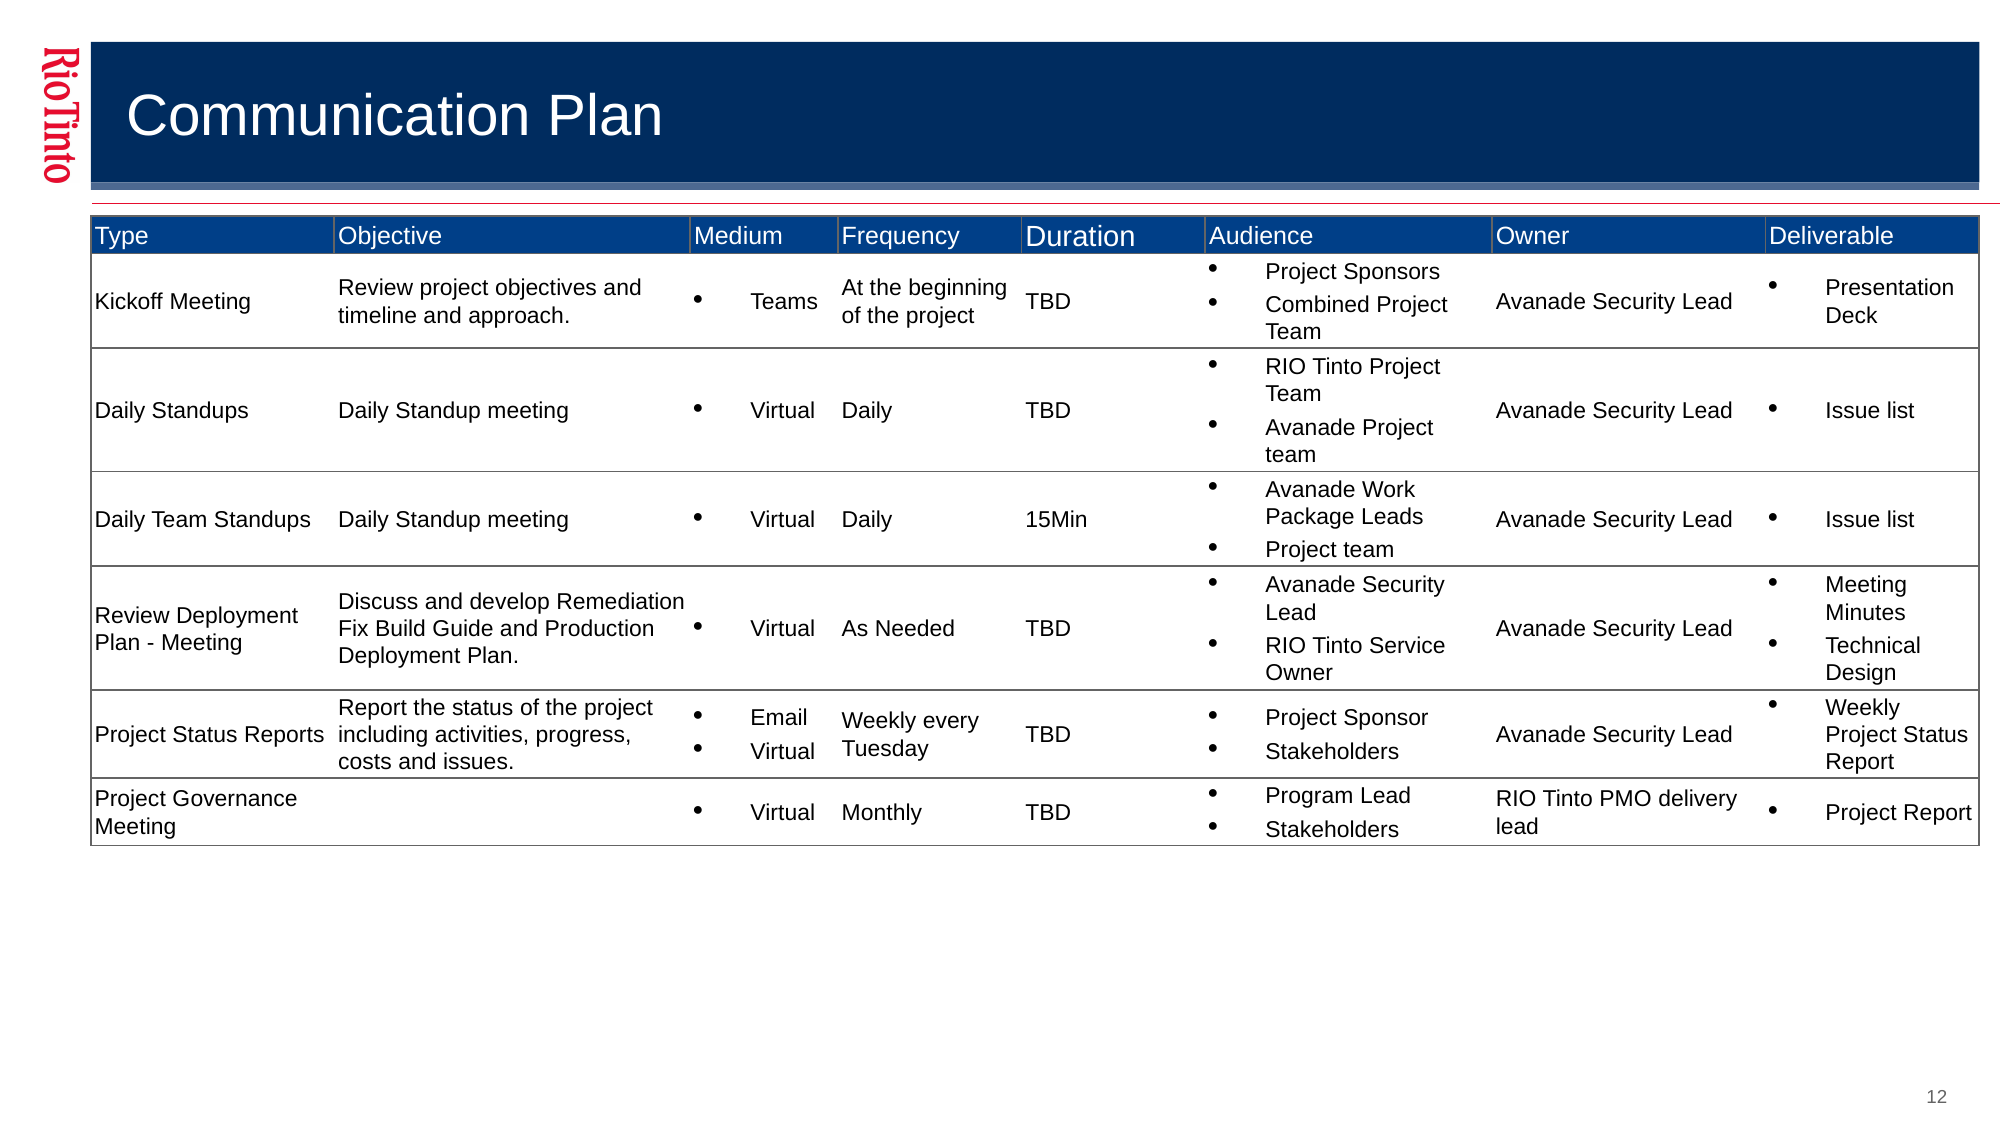

Communication Plan

| Type | Objective | Medium | Frequency | Duration | Audience | Owner | Deliverable |
| --- | --- | --- | --- | --- | --- | --- | --- |
| Kickoff Meeting | Review project objectives and timeline and approach. | Teams | At the beginning of the project | TBD | Project Sponsors Combined Project Team | Avanade Security Lead | Presentation Deck |
| Daily Standups | Daily Standup meeting | Virtual | Daily | TBD | RIO Tinto Project Team Avanade Project team | Avanade Security Lead | Issue list |
| Daily Team Standups | Daily Standup meeting | Virtual | Daily | 15Min | Avanade Work Package Leads Project team | Avanade Security Lead | Issue list |
| Review Deployment Plan - Meeting | Discuss and develop Remediation Fix Build Guide and Production Deployment Plan. | Virtual | As Needed | TBD | Avanade Security Lead RIO Tinto Service Owner | Avanade Security Lead | Meeting Minutes Technical Design |
| Project Status Reports | Report the status of the project including activities, progress, costs and issues. | Email Virtual | Weekly every Tuesday | TBD | Project Sponsor Stakeholders | Avanade Security Lead | Weekly Project Status Report |
| Project Governance Meeting |  | Virtual | Monthly | TBD | Program Lead Stakeholders | RIO Tinto PMO delivery lead | Project Report |
12